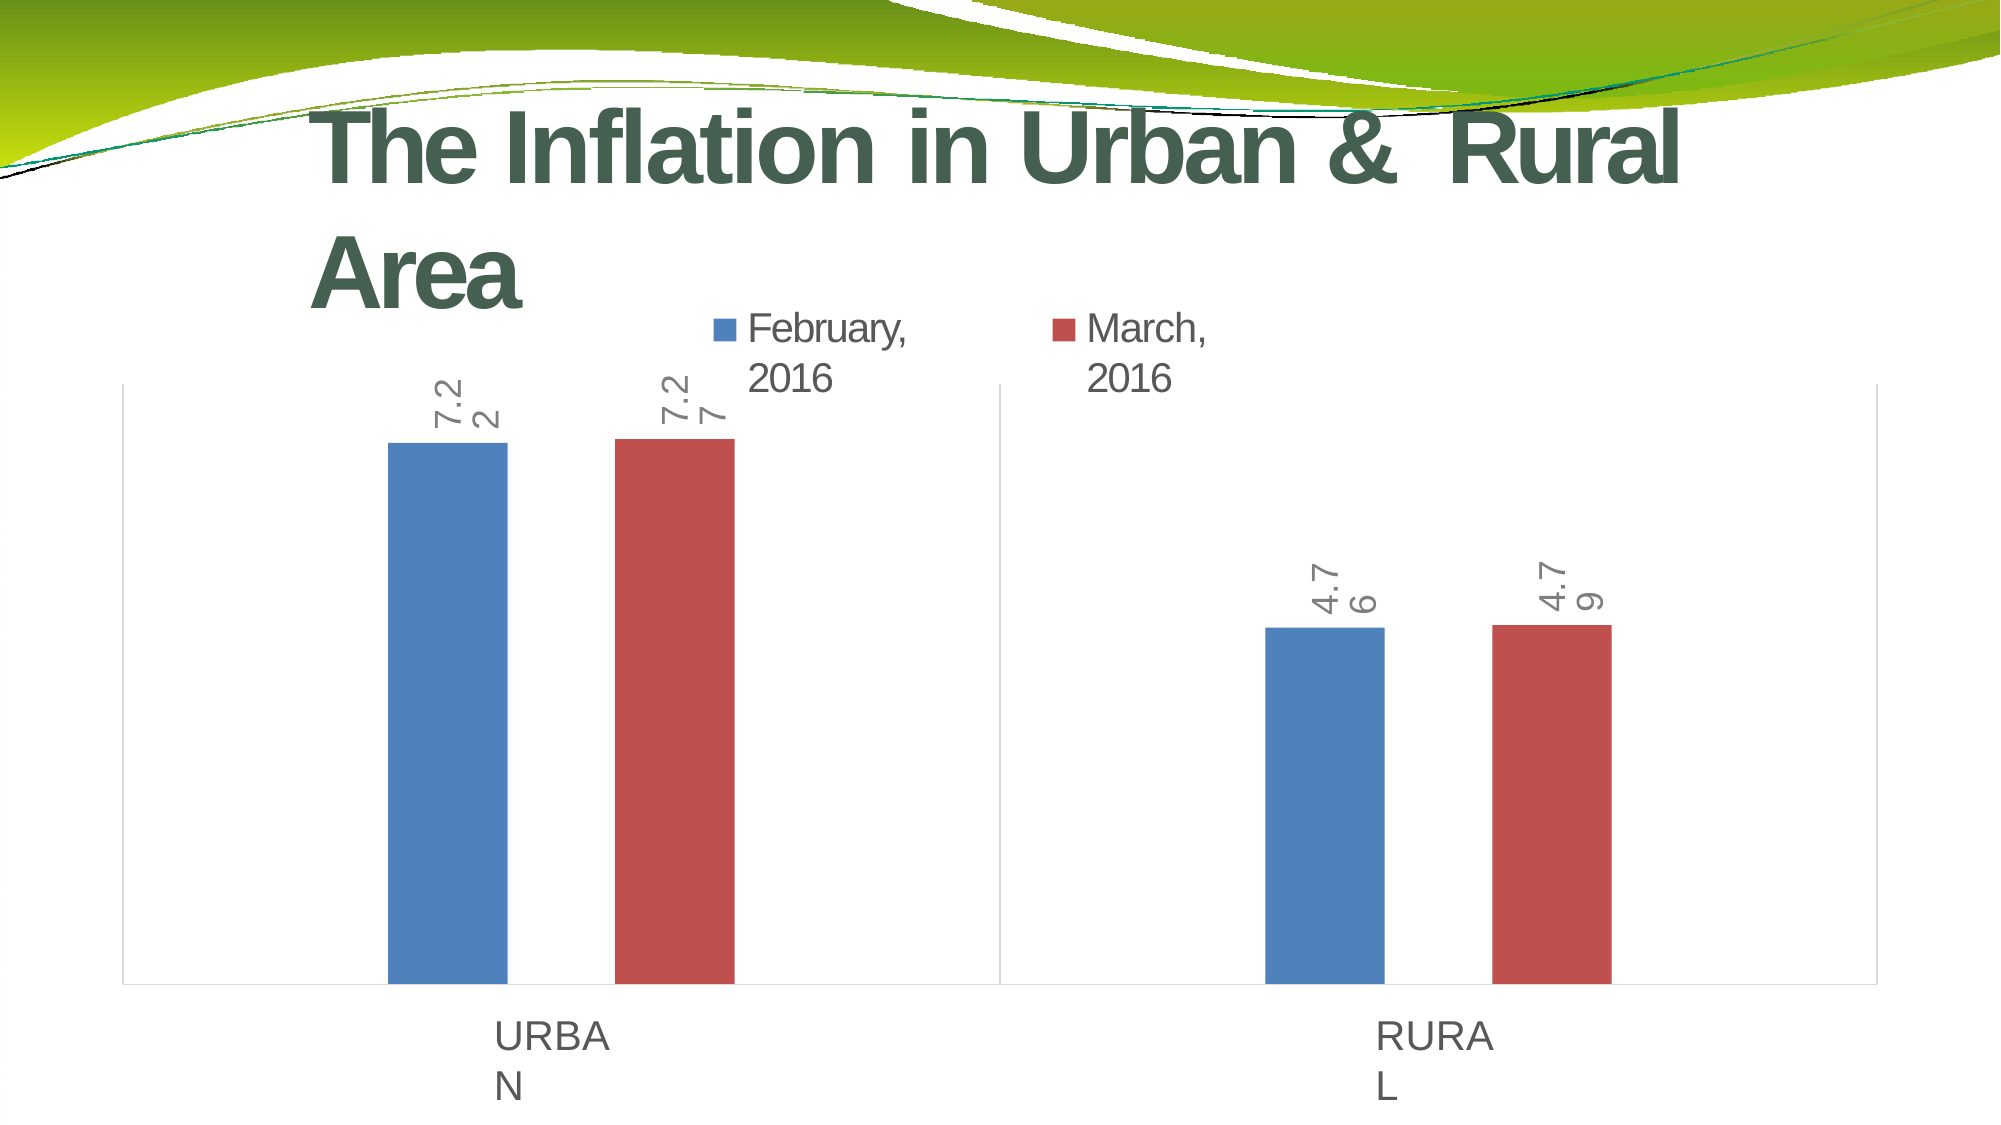

# The Inflation in Urban & Rural Area
February, 2016
March, 2016

7.27
7.22

4.79
4.76

URBAN
RURAL